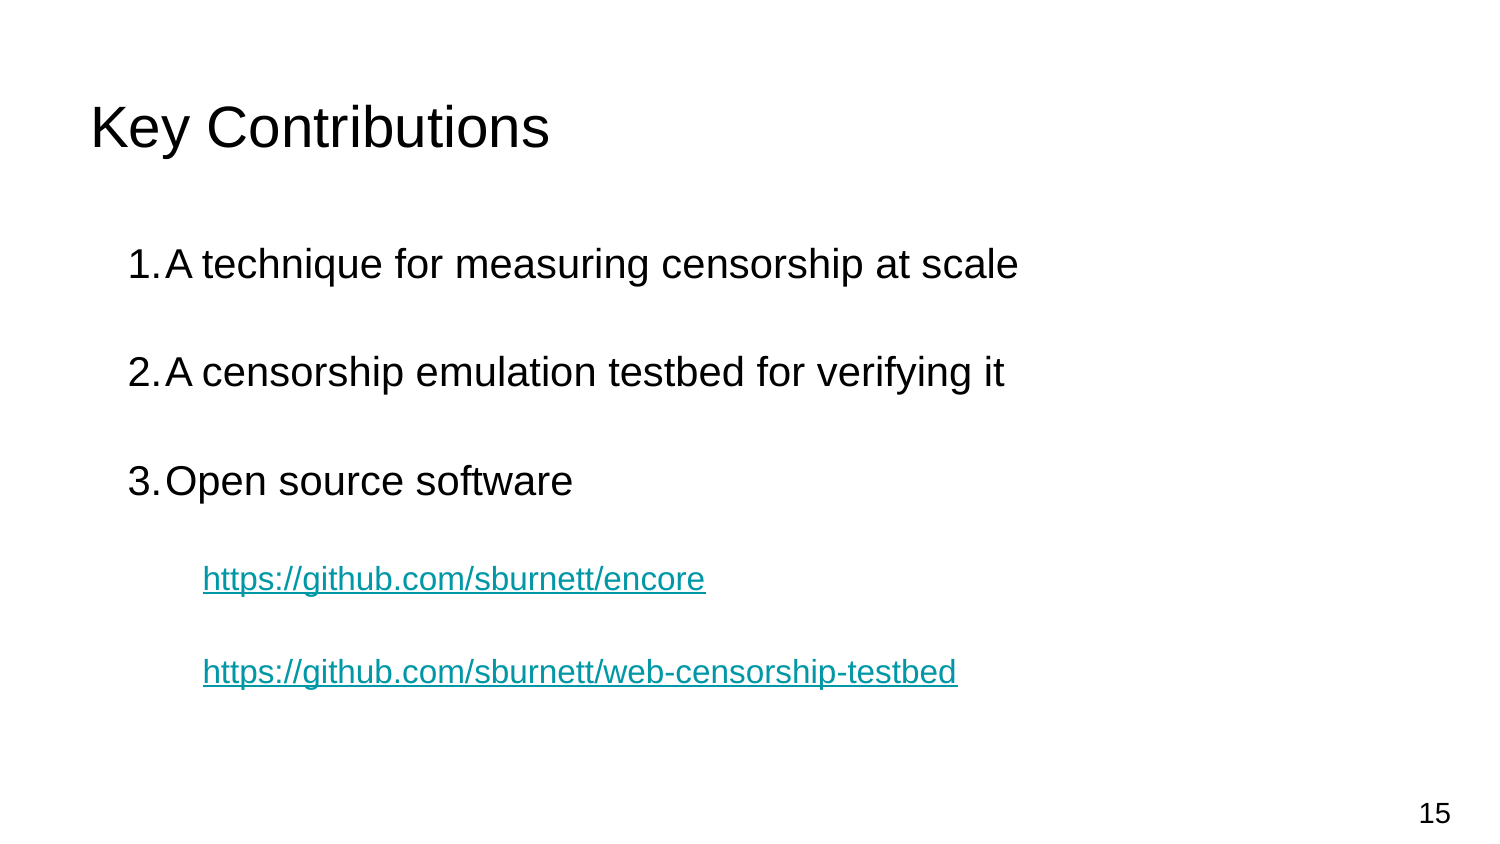

# Key Contributions
A technique for measuring censorship at scale
A censorship emulation testbed for verifying it
Open source software
https://github.com/sburnett/encore
https://github.com/sburnett/web-censorship-testbed
15